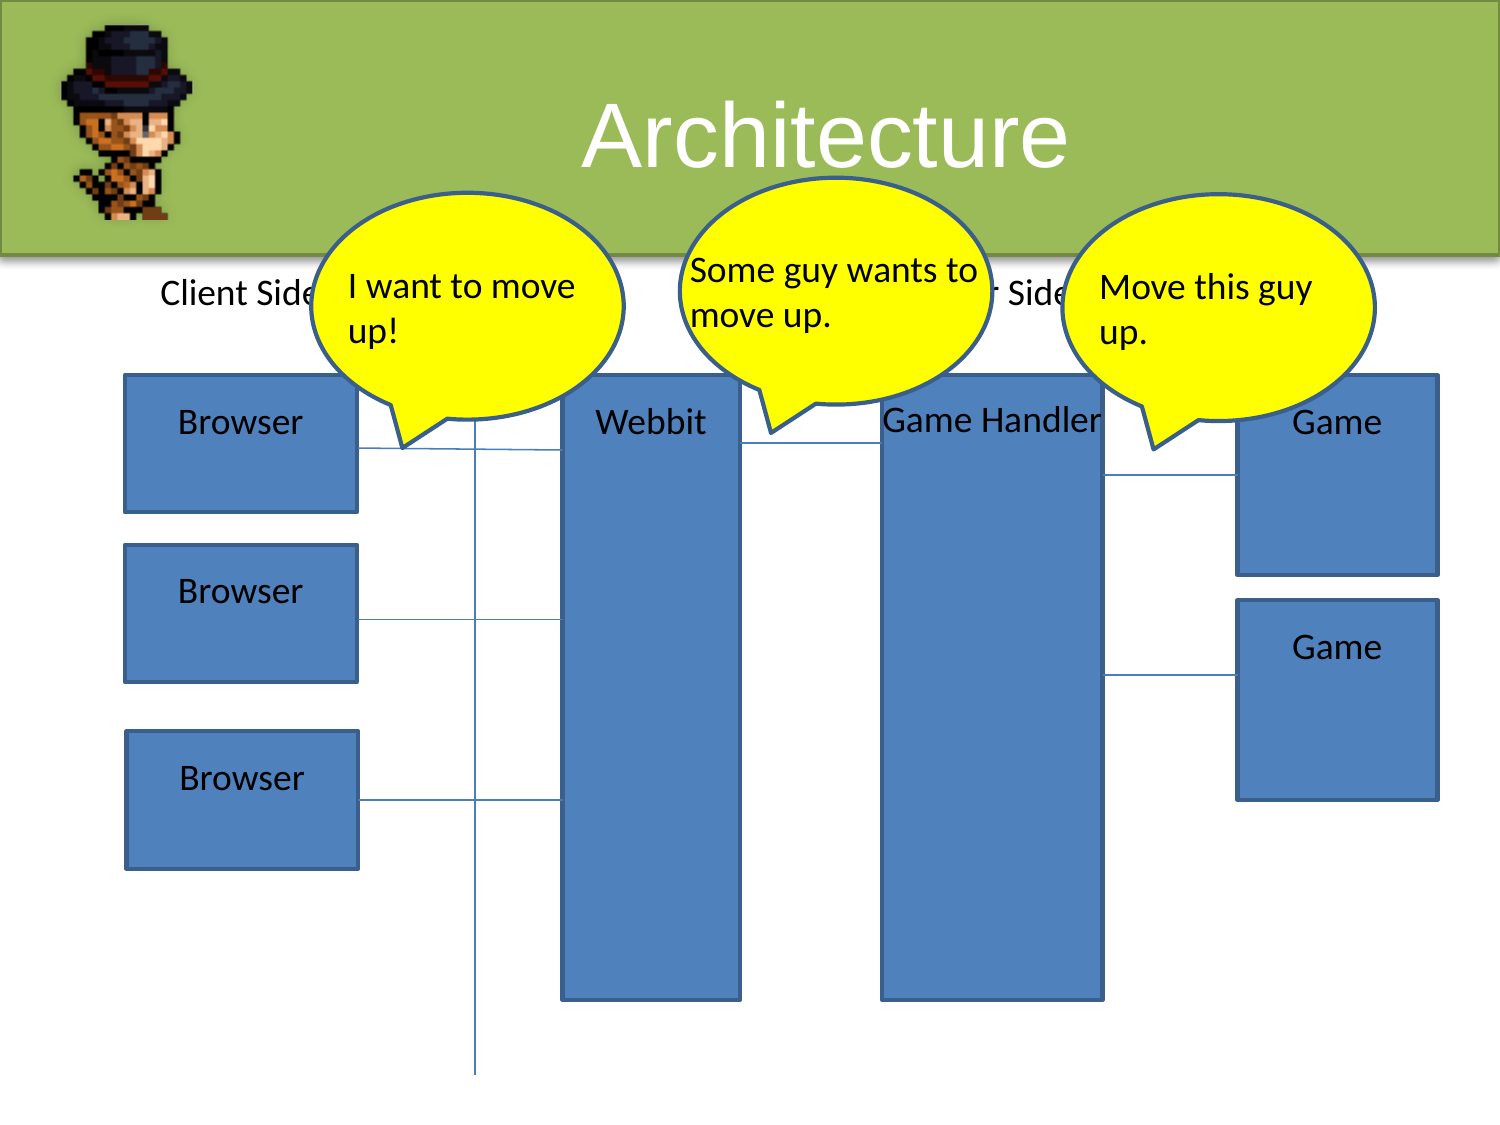

# Architecture

Some guy wants to move up.
I want to move up!
Move this guy up.
Client Side
Server Side

Game Handler
Browser
Webbit
Game

Browser

Game

Browser